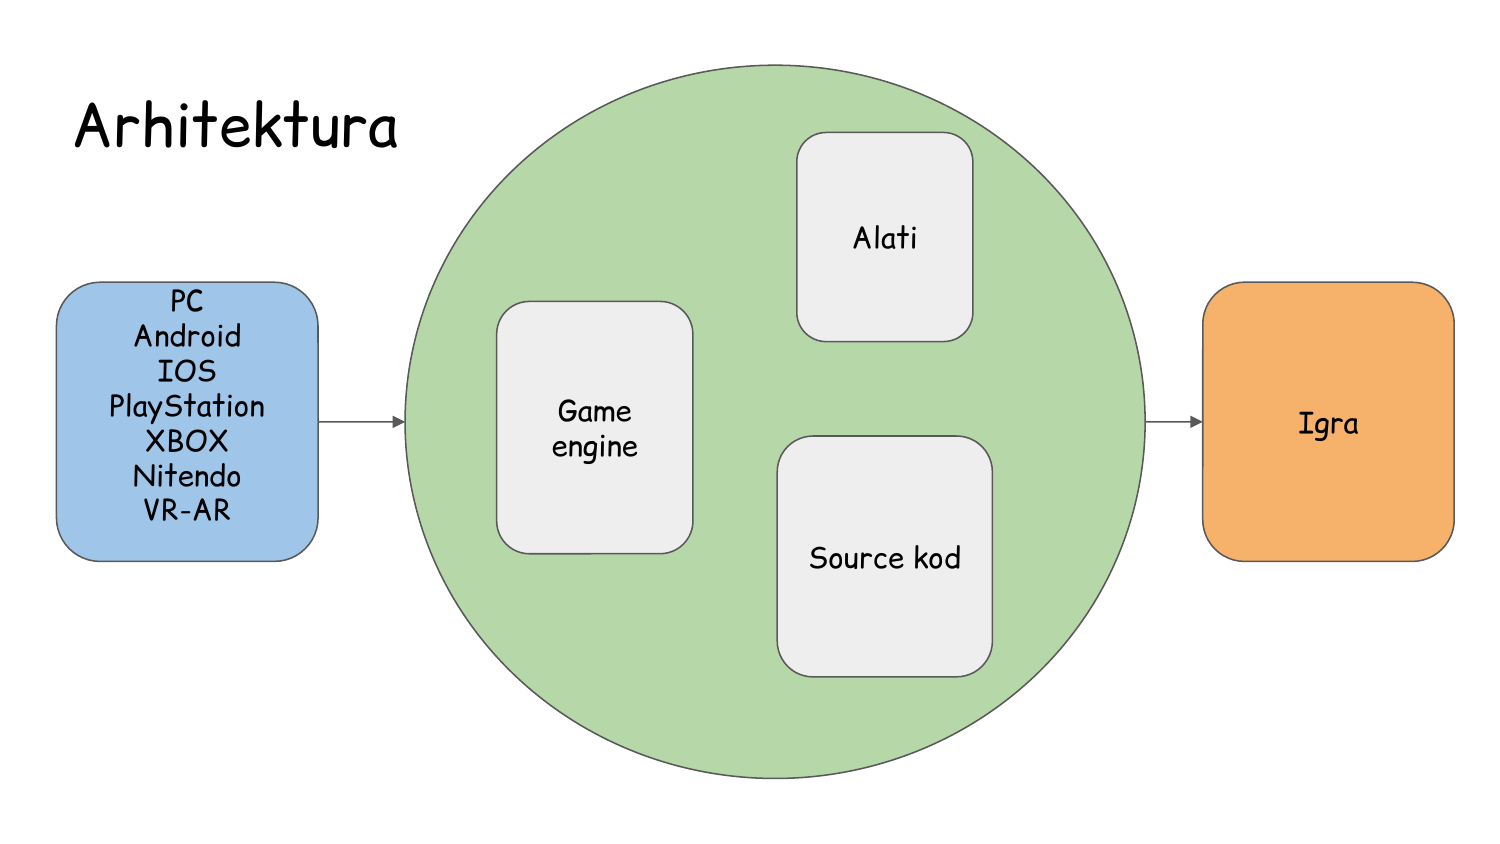

# Arhitektura
Alati
PC
Android
IOS
PlayStation
XBOX
Nitendo
VR-AR
Igra
Game engine
Source kod